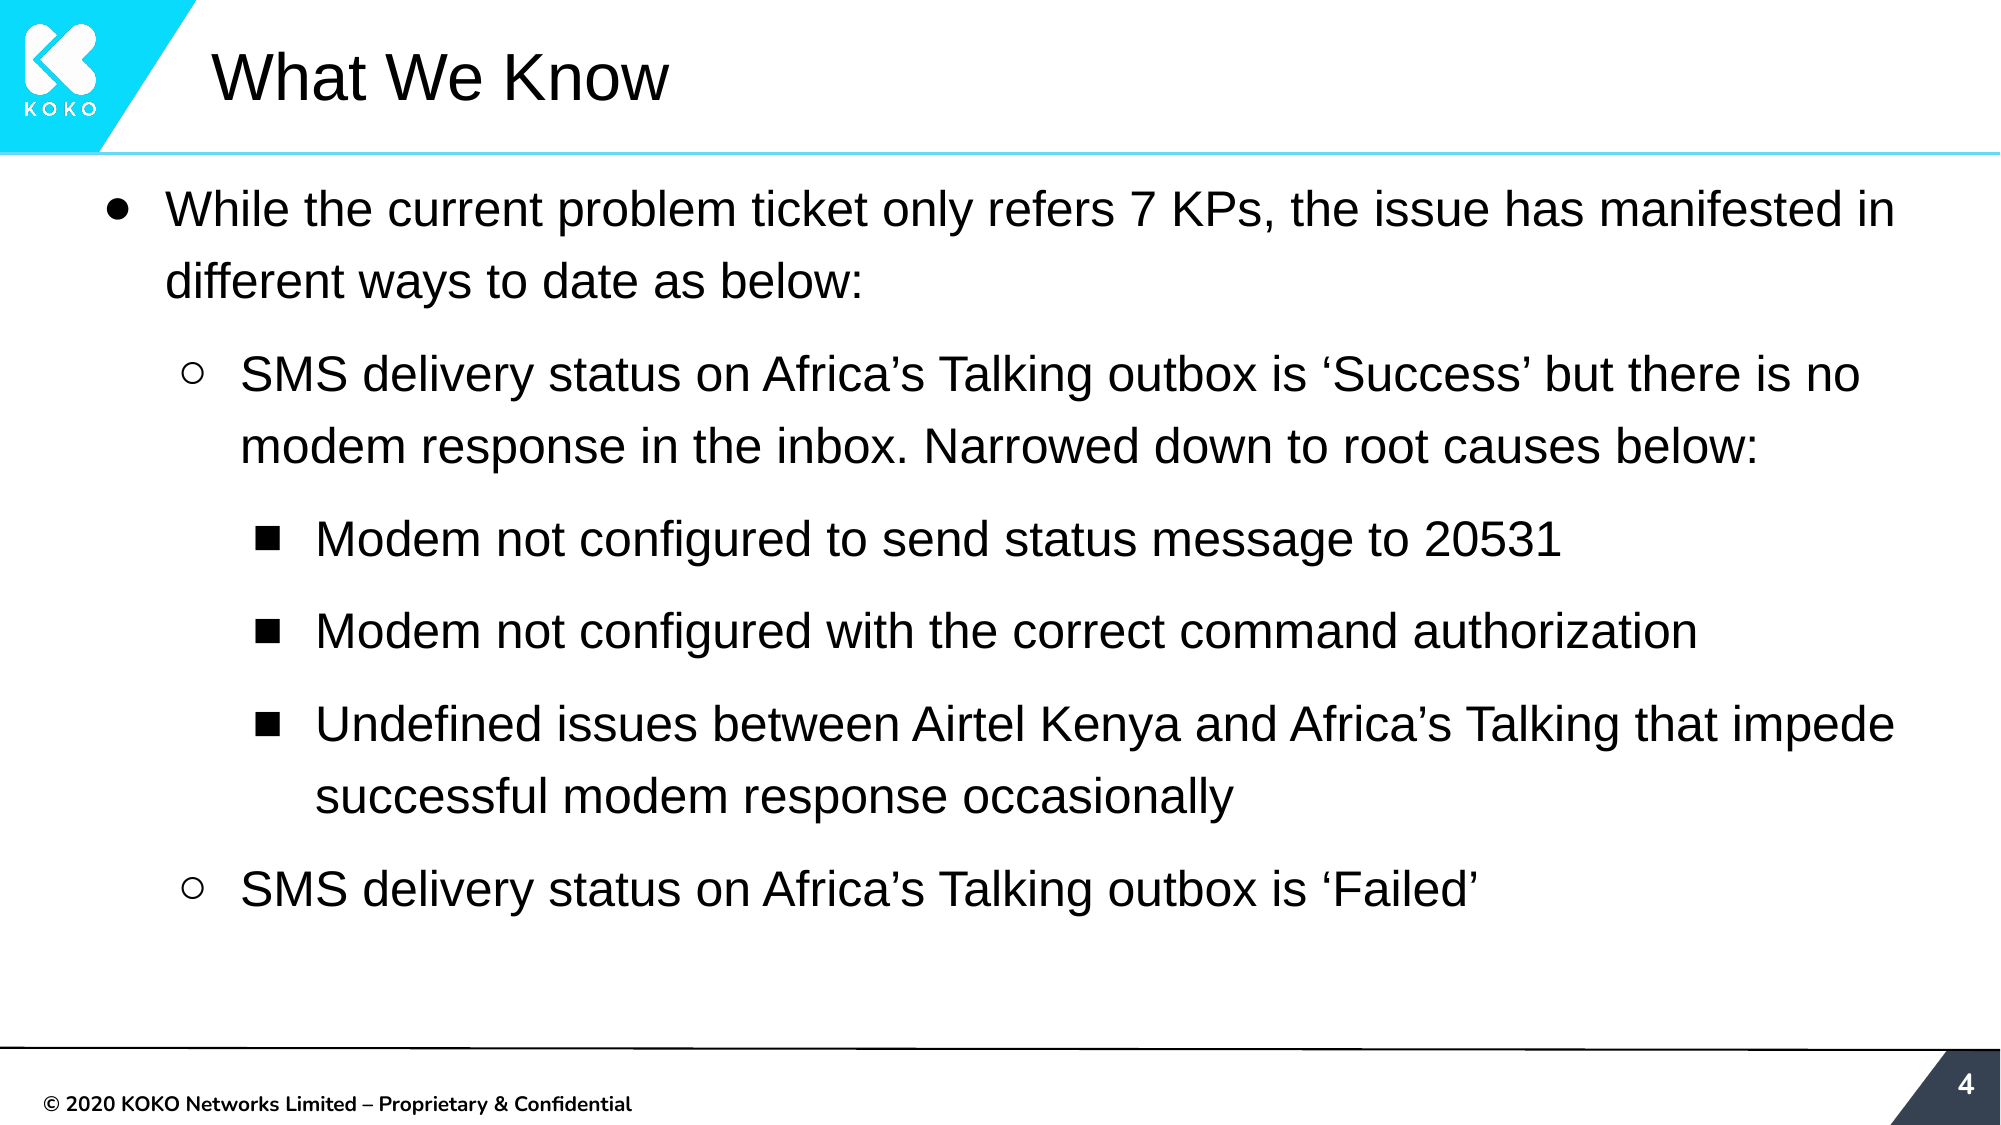

# What We Know
While the current problem ticket only refers 7 KPs, the issue has manifested in different ways to date as below:
SMS delivery status on Africa’s Talking outbox is ‘Success’ but there is no modem response in the inbox. Narrowed down to root causes below:
Modem not configured to send status message to 20531
Modem not configured with the correct command authorization
Undefined issues between Airtel Kenya and Africa’s Talking that impede successful modem response occasionally
SMS delivery status on Africa’s Talking outbox is ‘Failed’

4